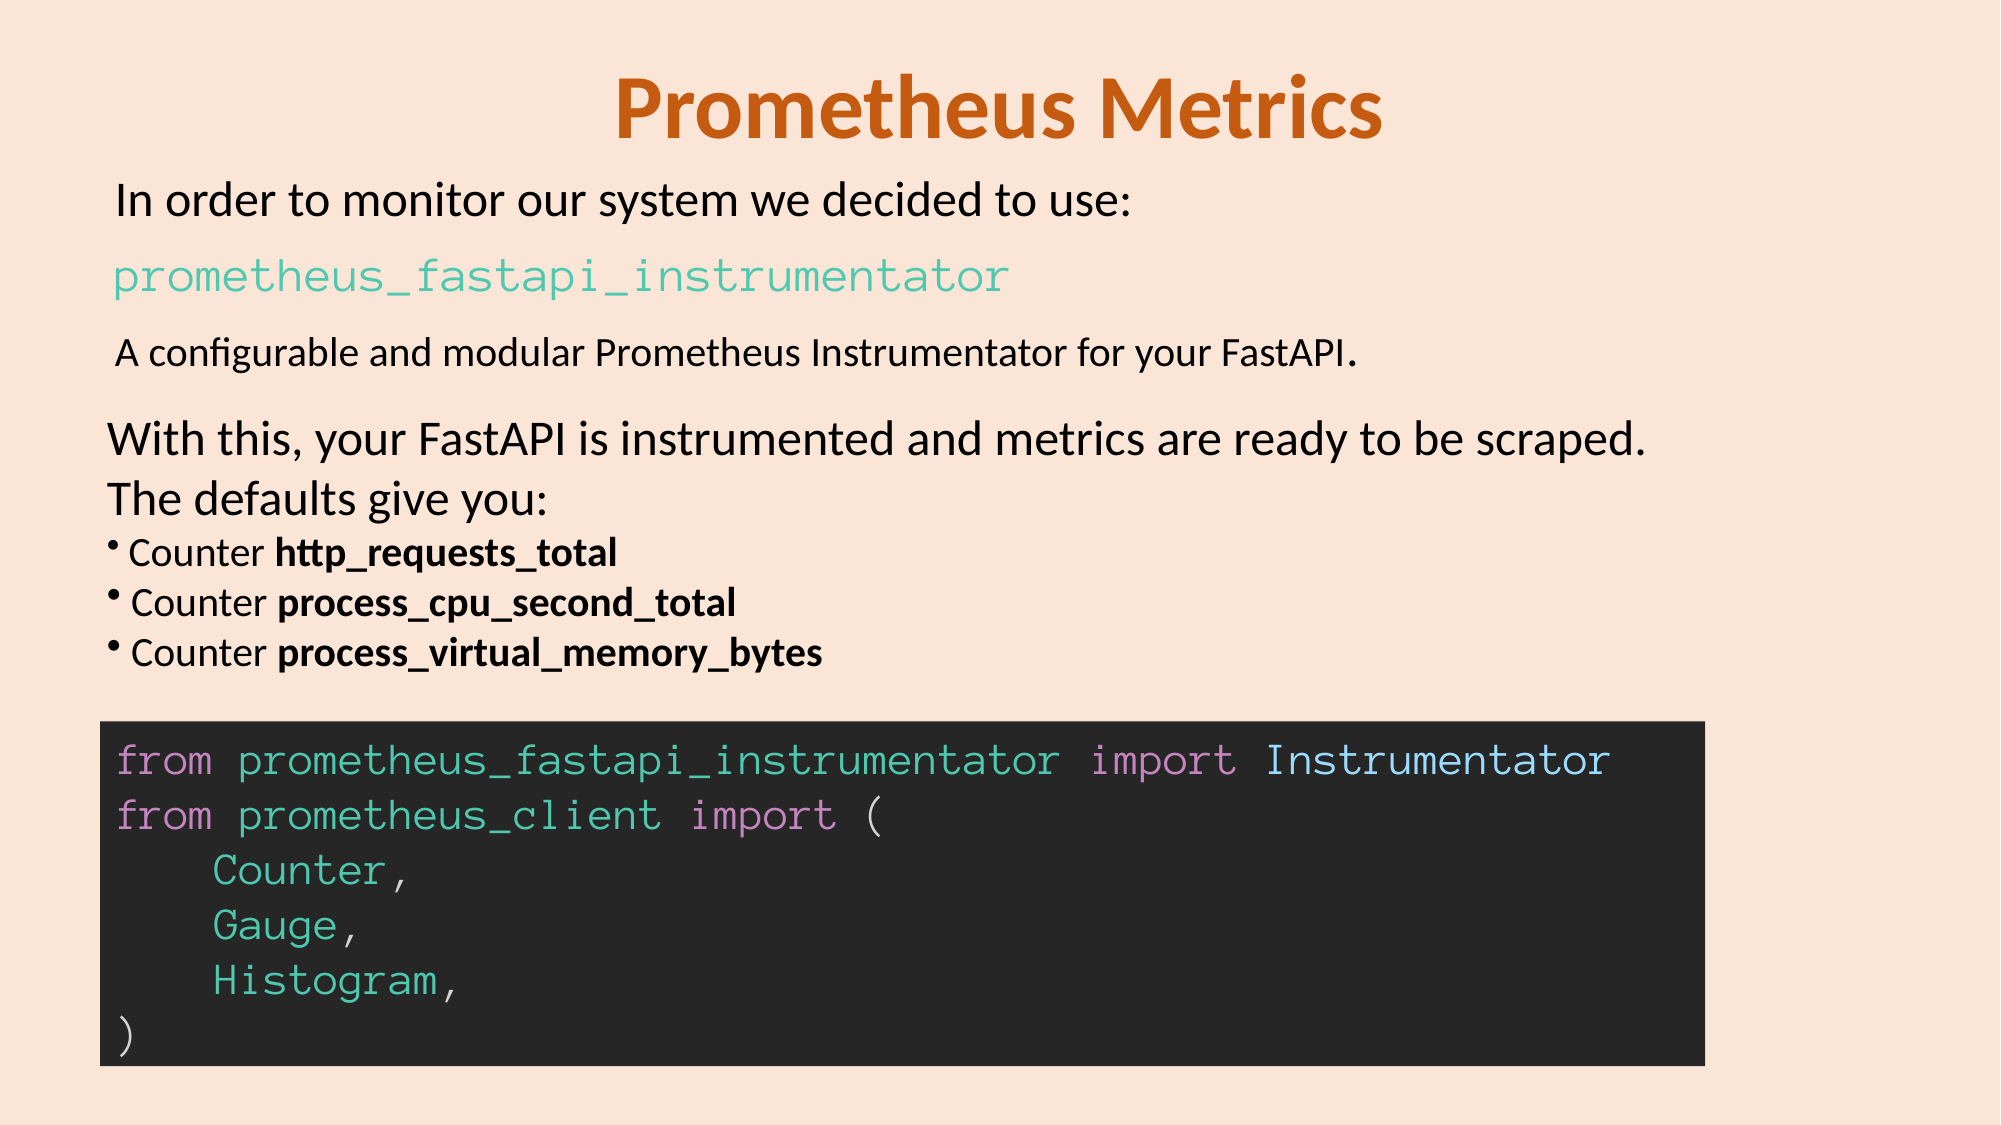

# Prometheus Metrics
In order to monitor our system we decided to use:
prometheus_fastapi_instrumentator
A configurable and modular Prometheus Instrumentator for your FastAPI.

With this, your FastAPI is instrumented and metrics are ready to be scraped.
The defaults give you:
 Counter http_requests_total
 Counter process_cpu_second_total
 Counter process_virtual_memory_bytes

from prometheus_fastapi_instrumentator import Instrumentator
from prometheus_client import (
    Counter,
    Gauge,
    Histogram,
)